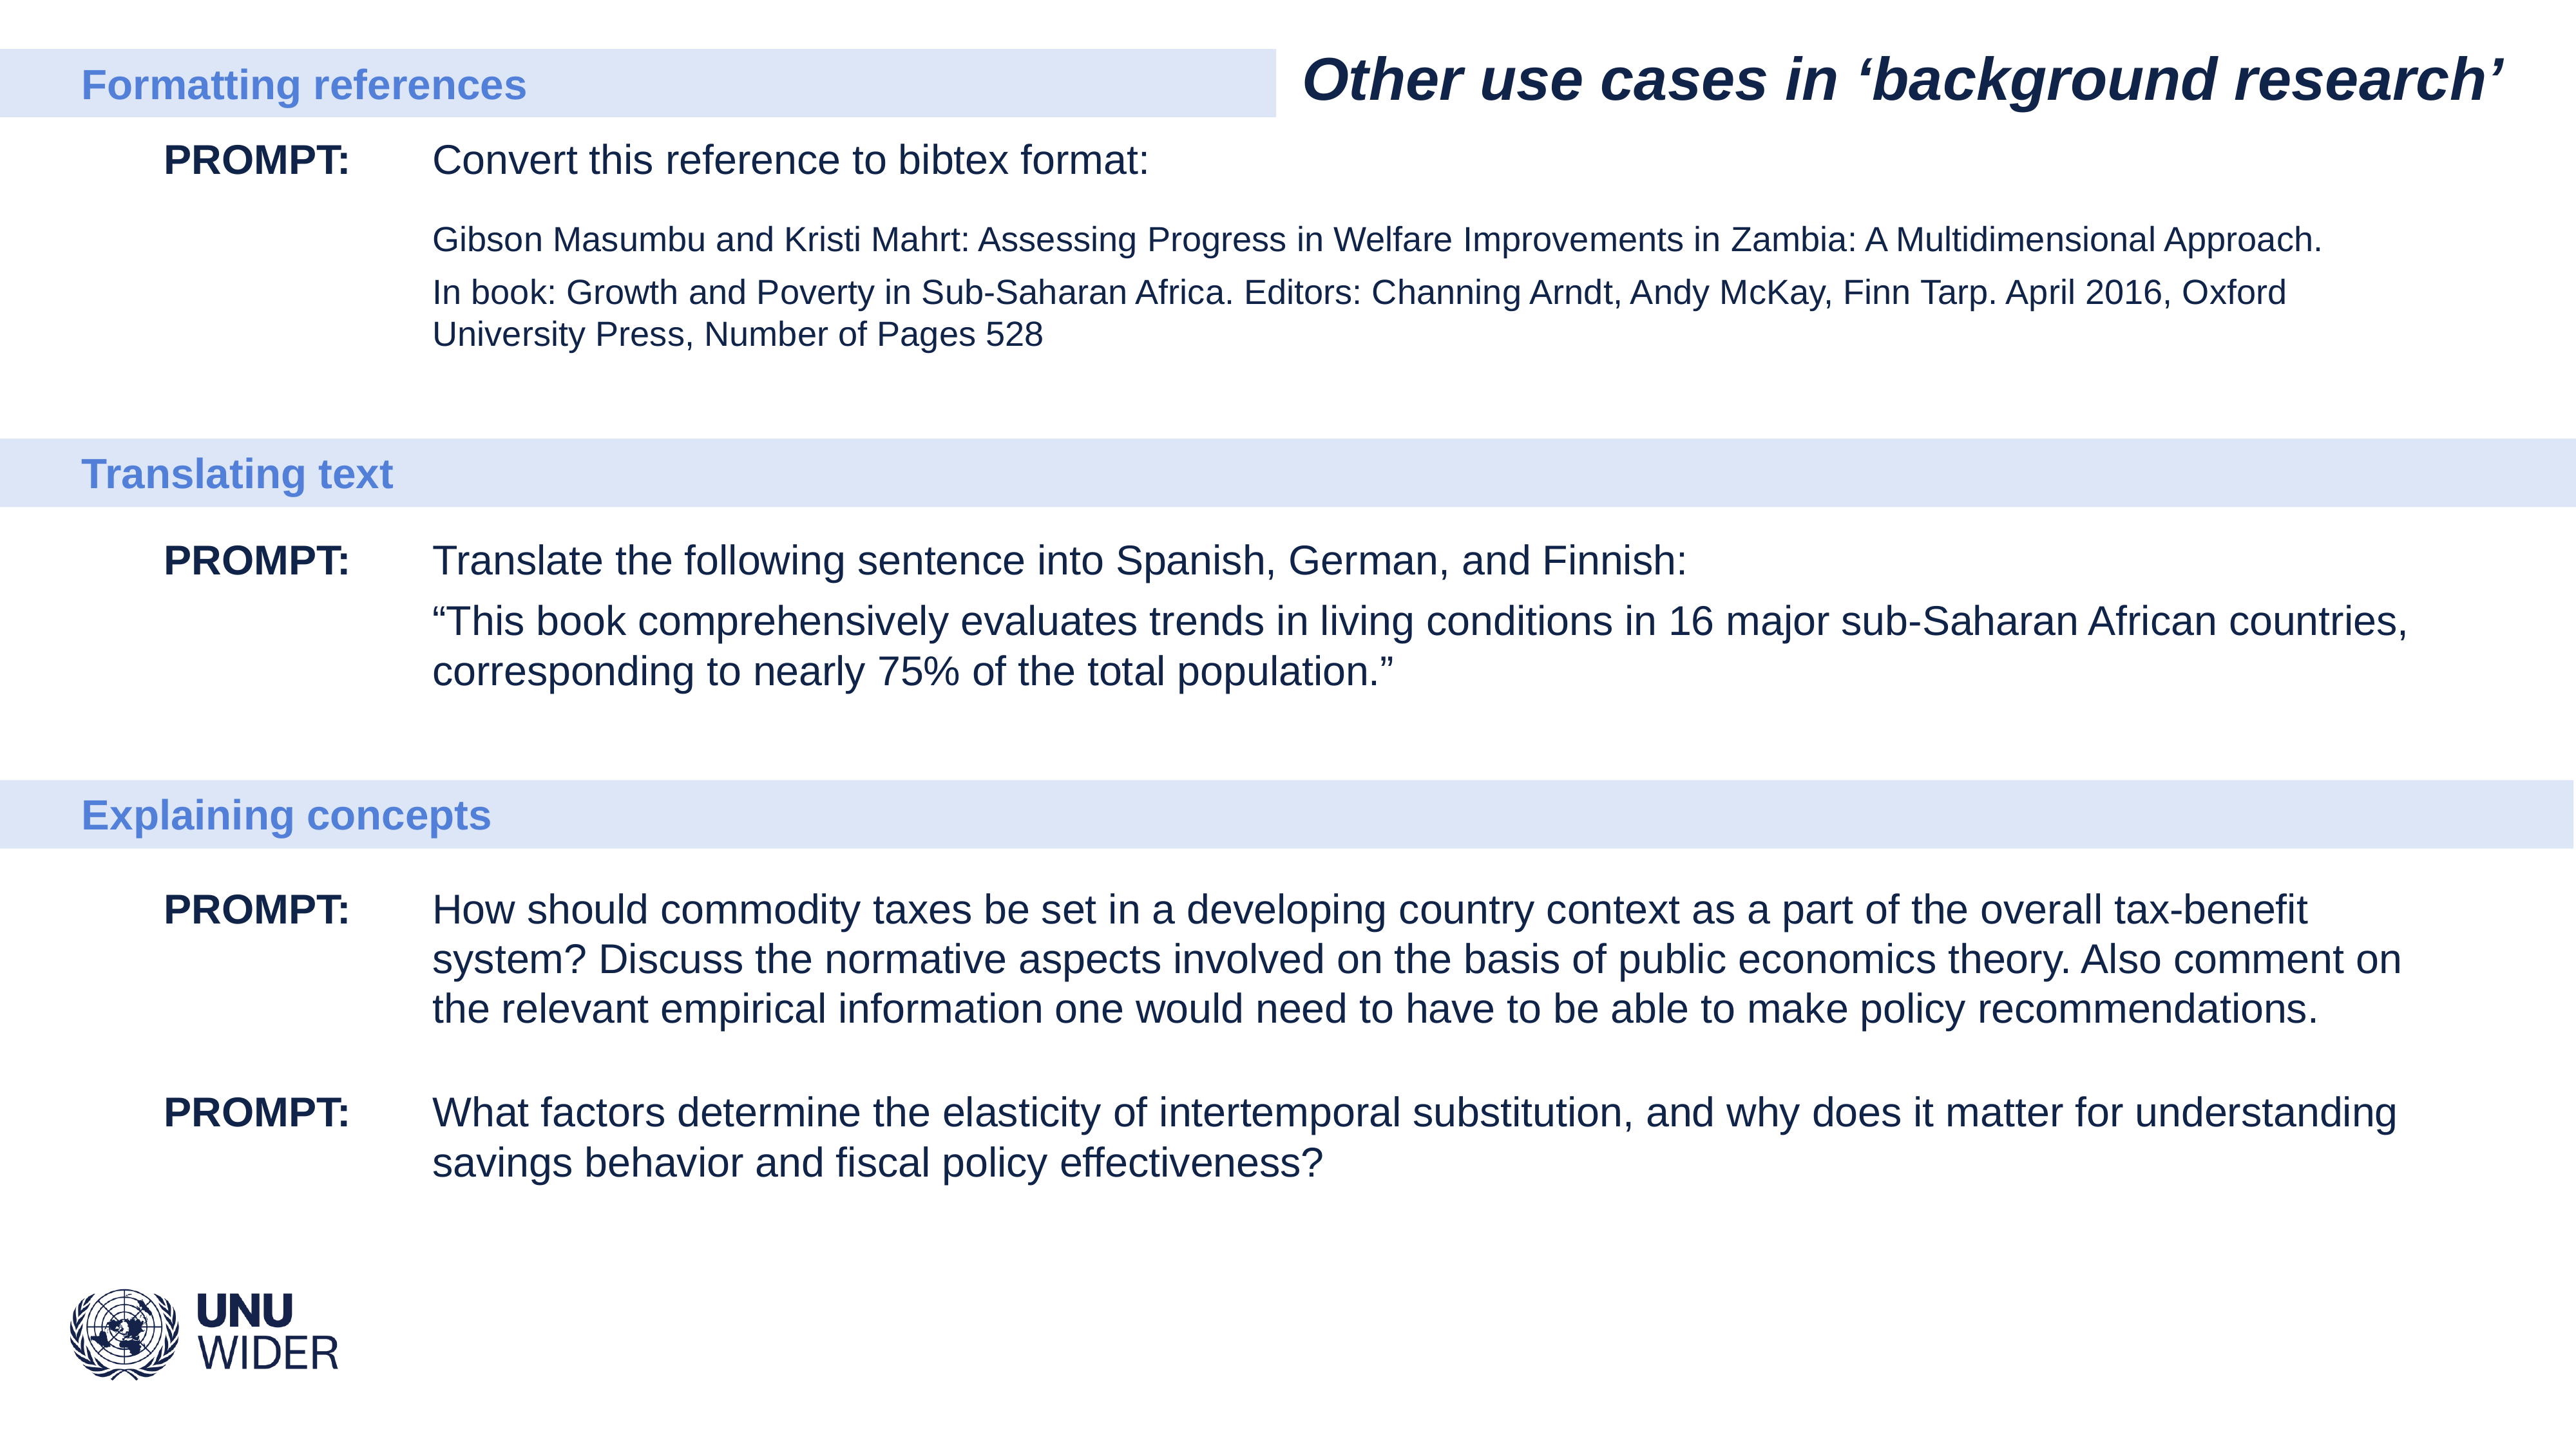

# Other use cases in ‘background research’

Formatting references
PROMPT: 	Convert this reference to bibtex format:

	Gibson Masumbu and Kristi Mahrt: Assessing Progress in Welfare Improvements in Zambia: A Multidimensional Approach.
	In book: Growth and Poverty in Sub-Saharan Africa. Editors: Channing Arndt, Andy McKay, Finn Tarp. April 2016, Oxford University Press, Number of Pages 528

PROMPT: 	Translate the following sentence into Spanish, German, and Finnish:
	“This book comprehensively evaluates trends in living conditions in 16 major sub-Saharan African countries, corresponding to nearly 75% of the total population.”

PROMPT: 	How should commodity taxes be set in a developing country context as a part of the overall tax-benefit system? Discuss the normative aspects involved on the basis of public economics theory. Also comment on the relevant empirical information one would need to have to be able to make policy recommendations.

PROMPT: 	What factors determine the elasticity of intertemporal substitution, and why does it matter for understanding savings behavior and fiscal policy effectiveness?

Translating text

Explaining concepts